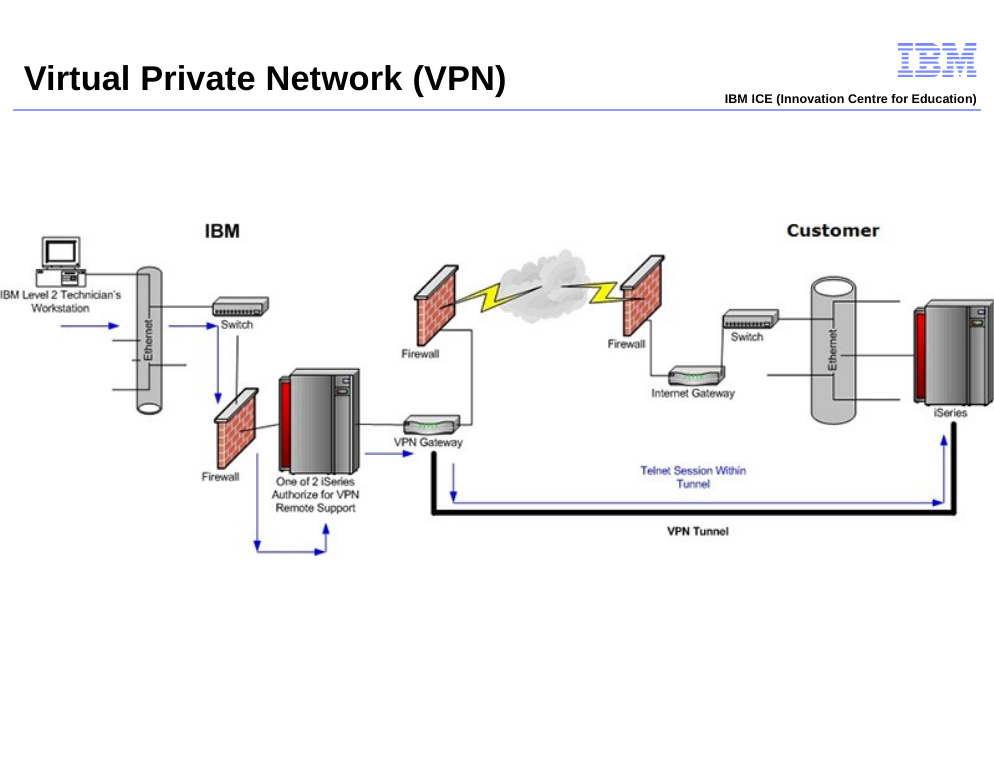

Virtual Private Network (VPN)
IBM ICE (Innovation Centre for Education)